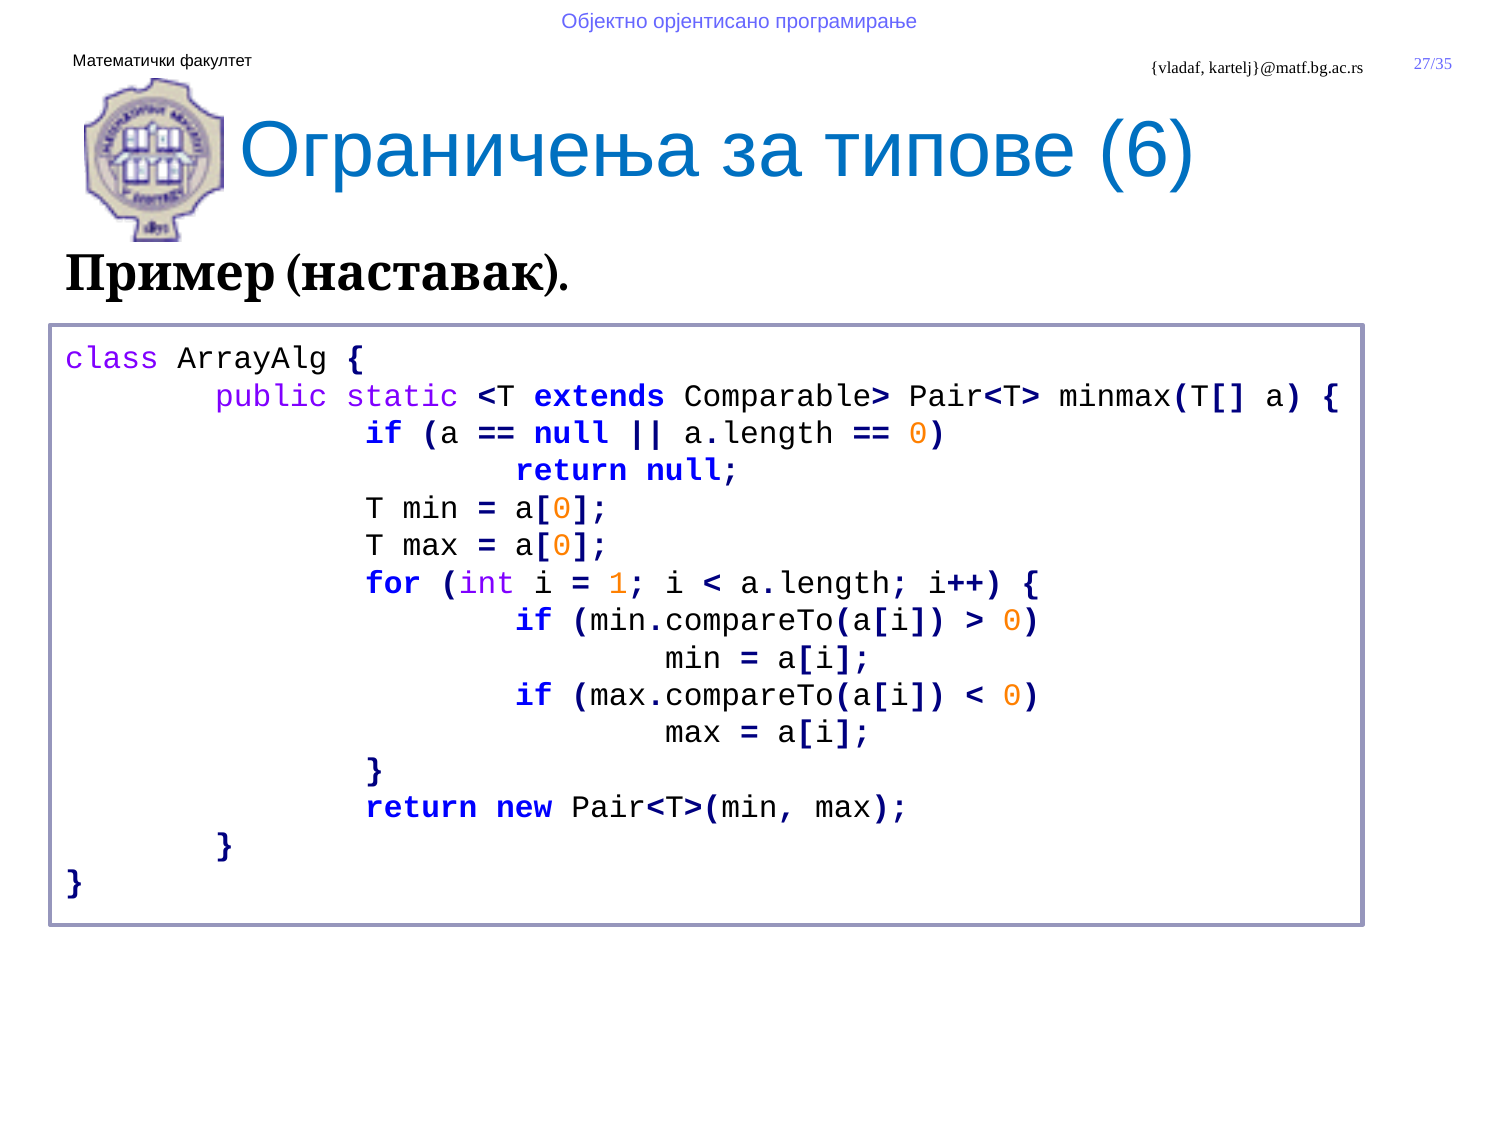

Ограничења за типове (6)
Пример (наставак).

class ArrayAlg {
	public static <T extends Comparable> Pair<T> minmax(T[] a) {
		if (a == null || a.length == 0)
			return null;
		T min = a[0];
		T max = a[0];
		for (int i = 1; i < a.length; i++) {
			if (min.compareTo(a[i]) > 0)
				min = a[i];
			if (max.compareTo(a[i]) < 0)
				max = a[i];
		}
		return new Pair<T>(min, max);
	}
}